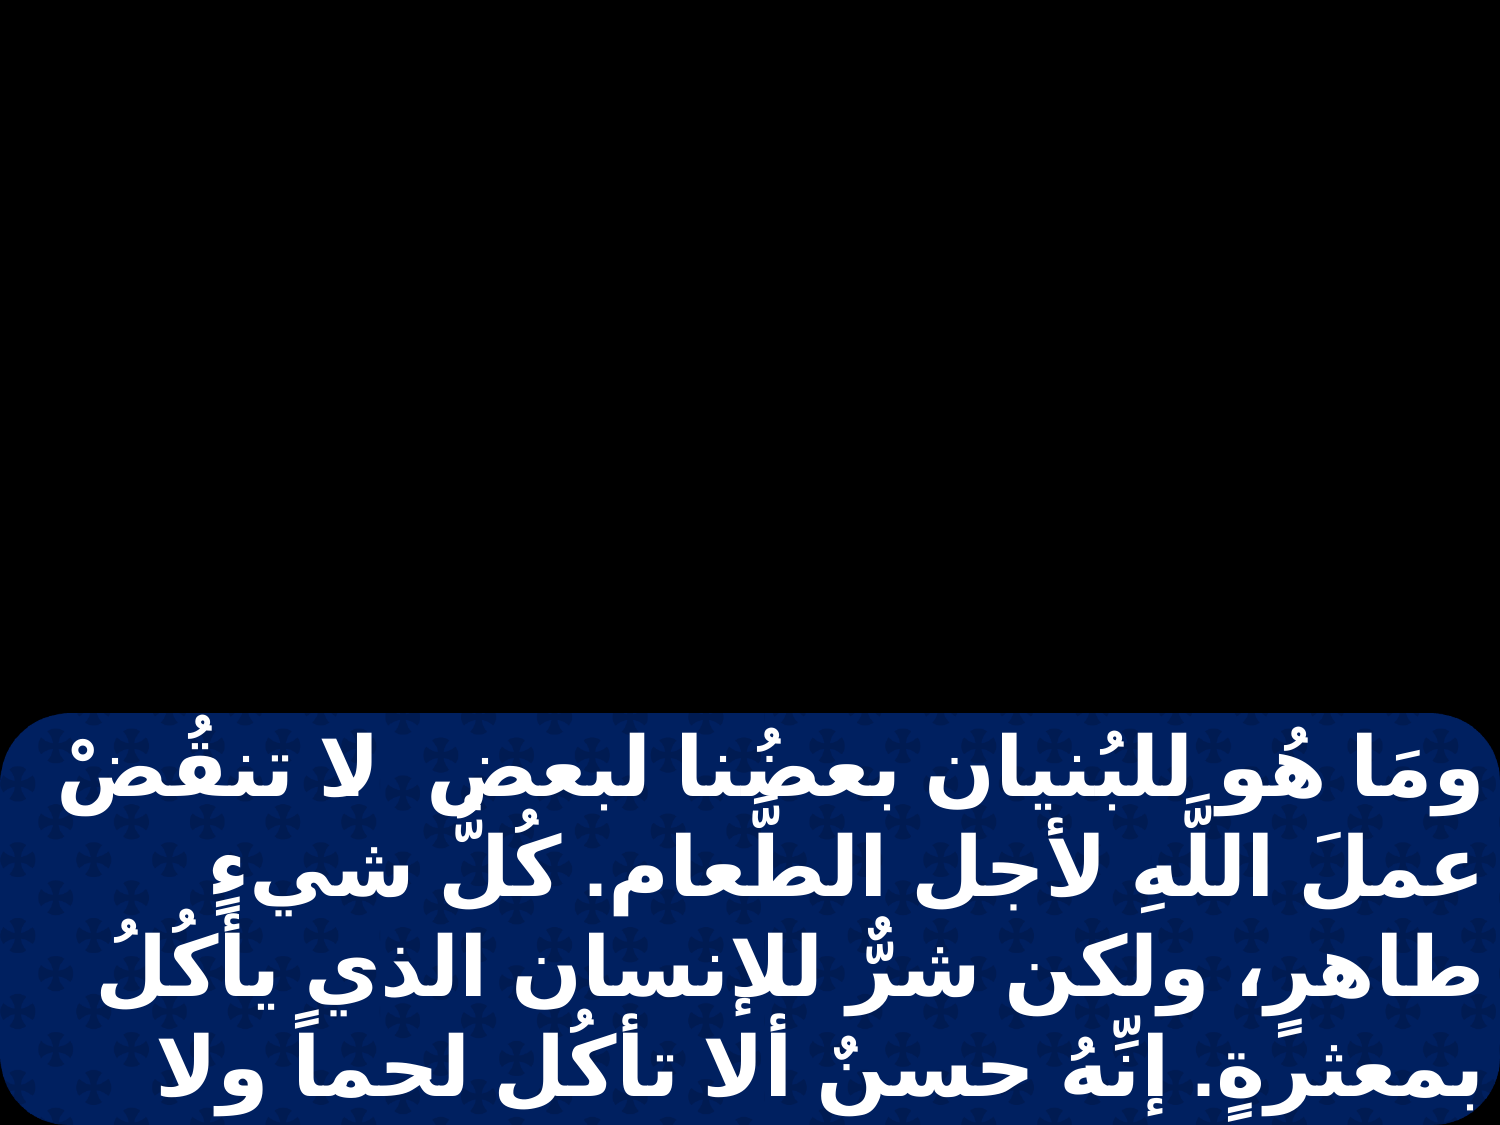

ومَا هُو للبُنيان بعضُنا لبعض. لا تنقُضْ عملَ اللَّهِ لأجل الطَّعام. كُلُّ شيءٍ طاهرٍ، ولكن شرٌّ للإنسان الذي يأكُلُ بمعثرةٍ. إنِّهُ حسنٌ ألا تأكُل لحماً ولا تشربَ